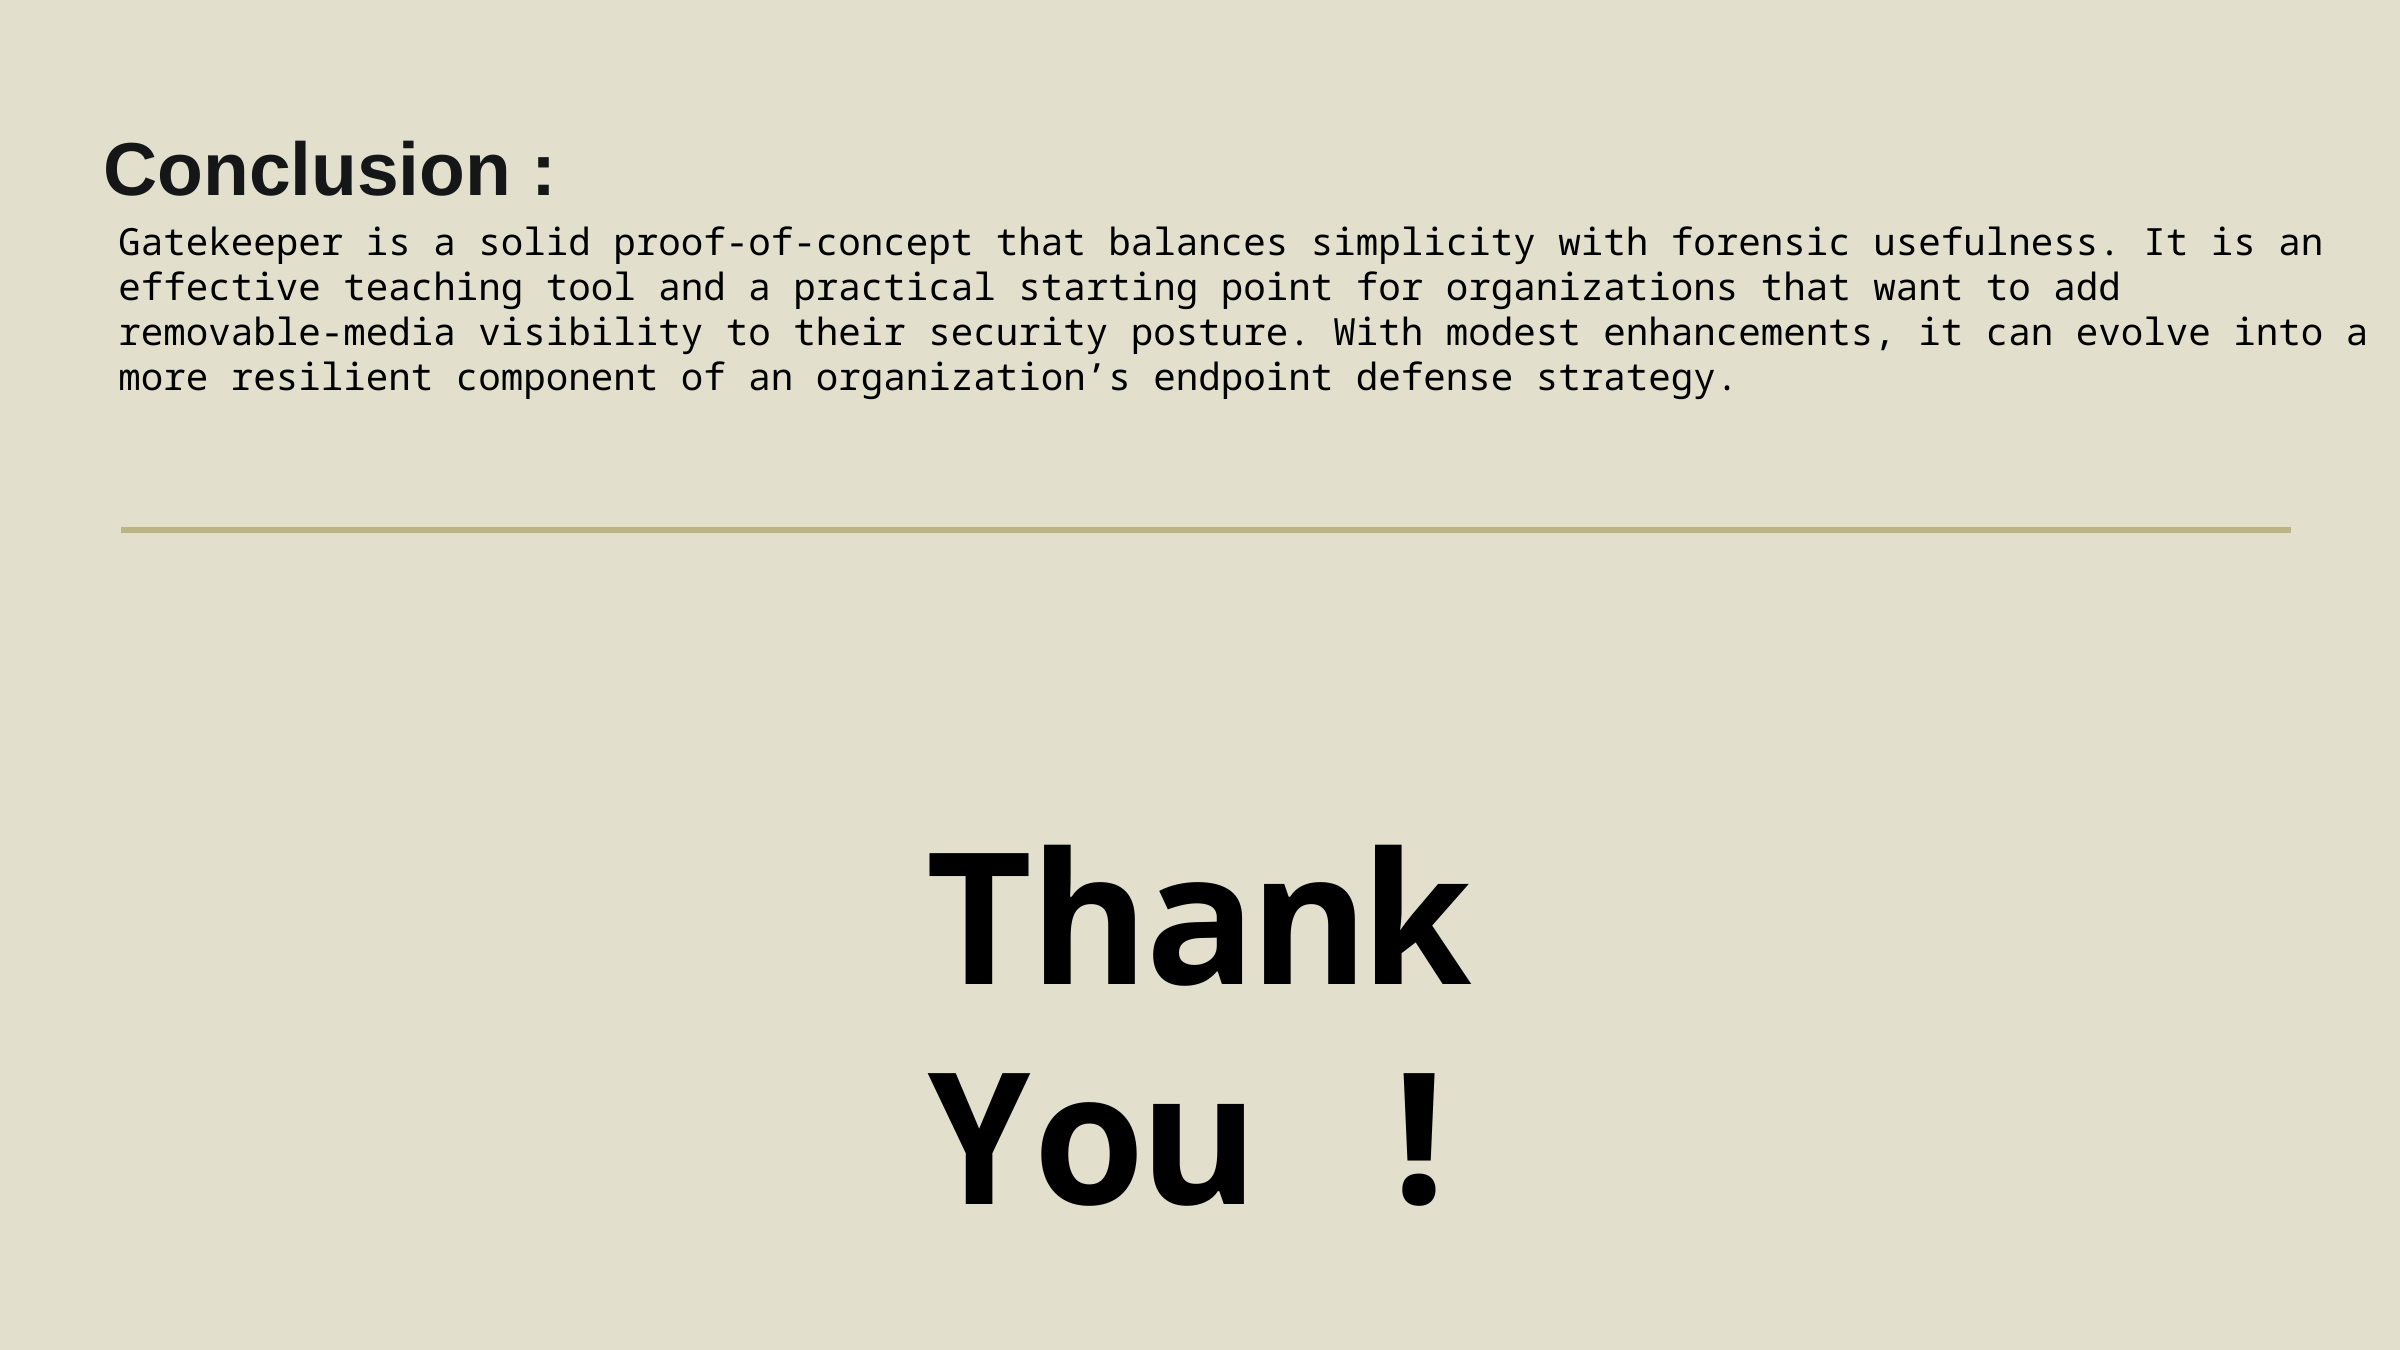

Conclusion :
Gatekeeper is a solid proof‑of‑concept that balances simplicity with forensic usefulness. It is an effective teaching tool and a practical starting point for organizations that want to add removable‑media visibility to their security posture. With modest enhancements, it can evolve into a more resilient component of an organization’s endpoint defense strategy.
Thank You !